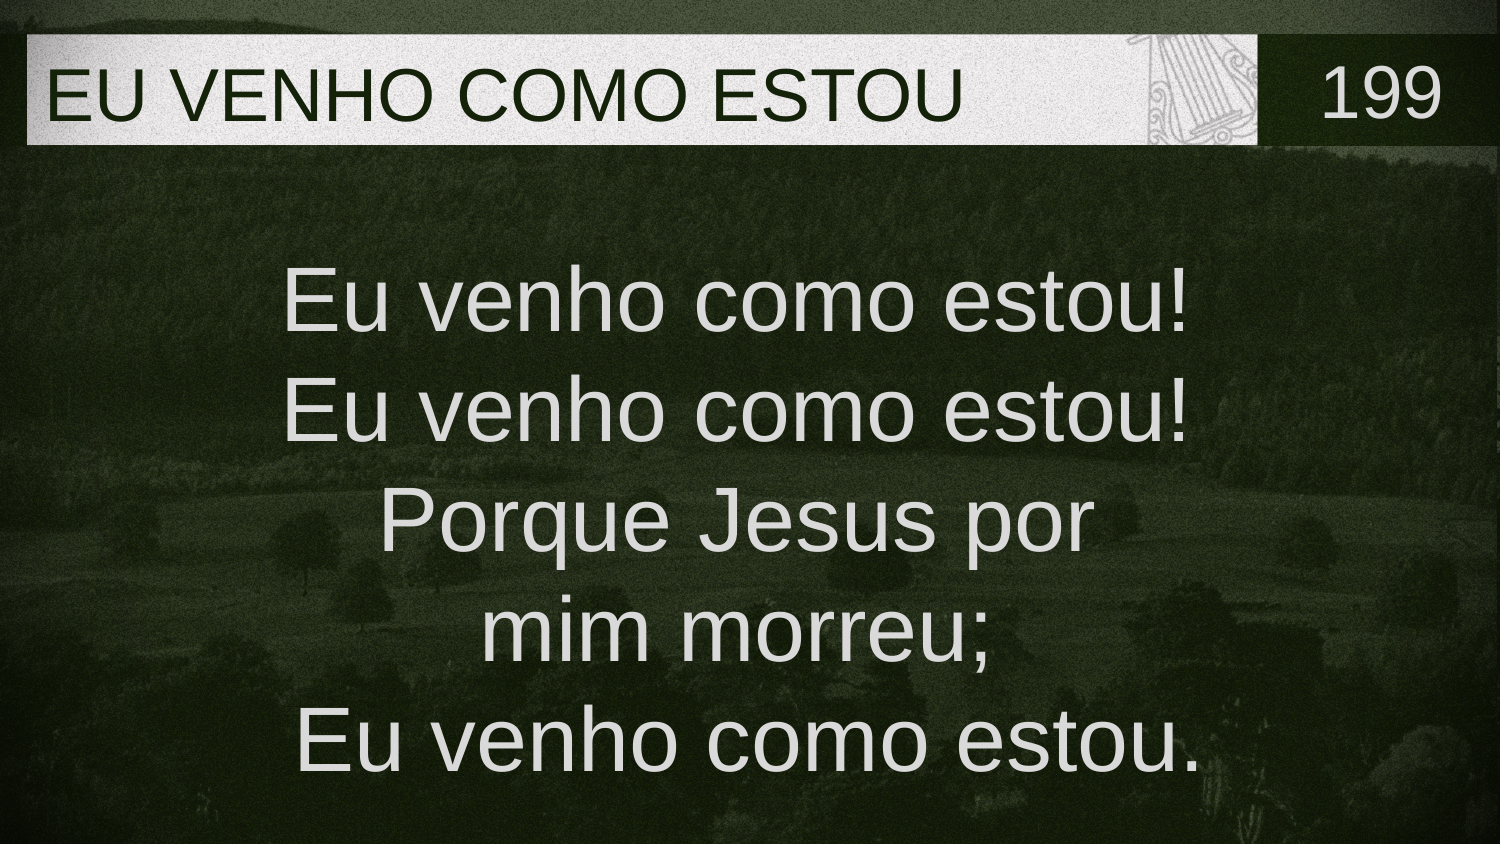

# EU VENHO COMO ESTOU
199
Eu venho como estou!
Eu venho como estou!
Porque Jesus por
mim morreu;
Eu venho como estou.